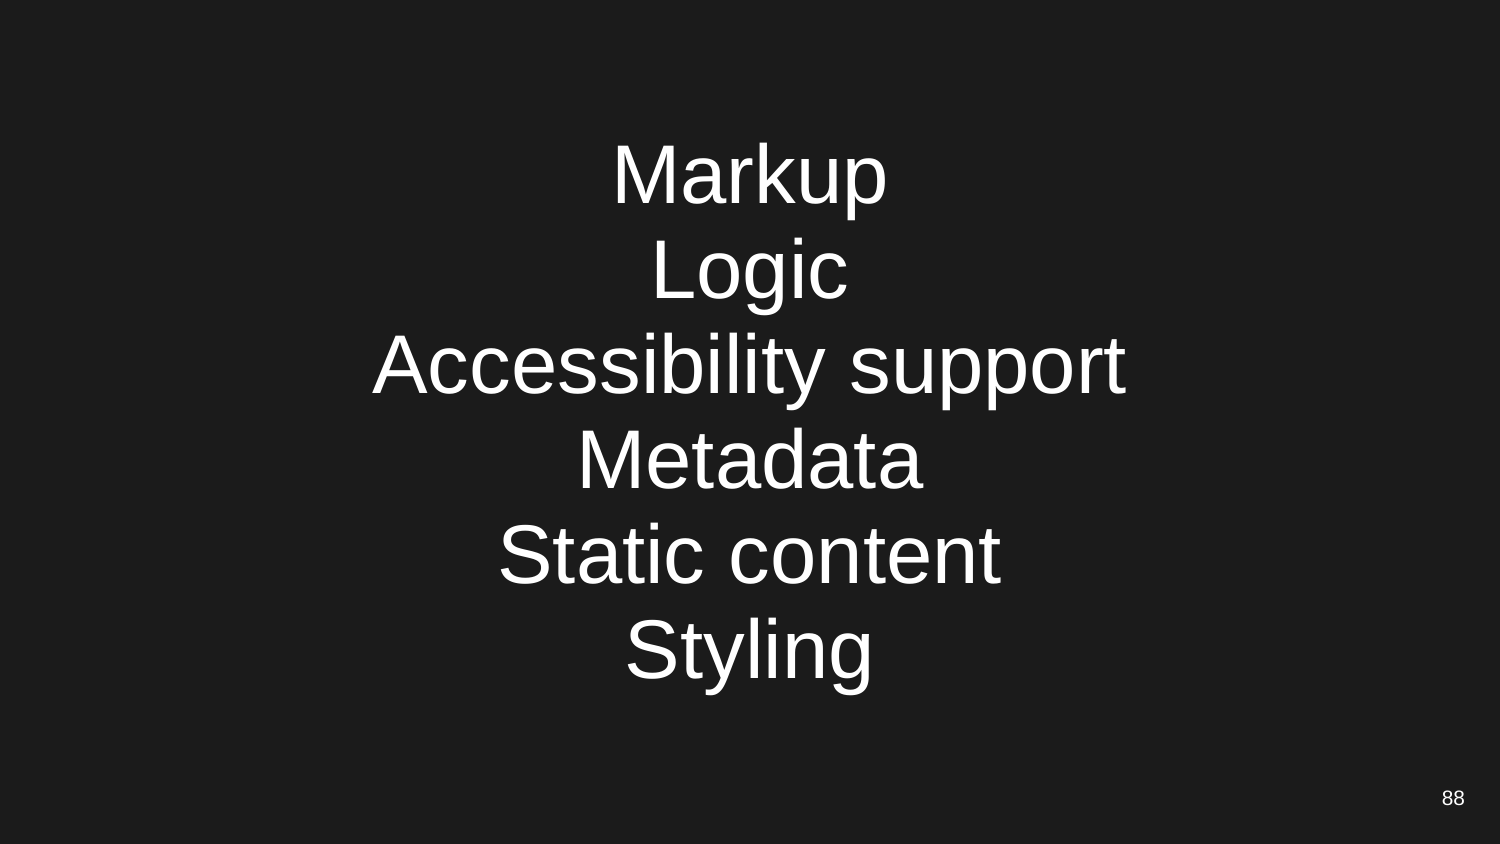

# Markup
Logic
Accessibility support
Metadata
Static content
Styling
88